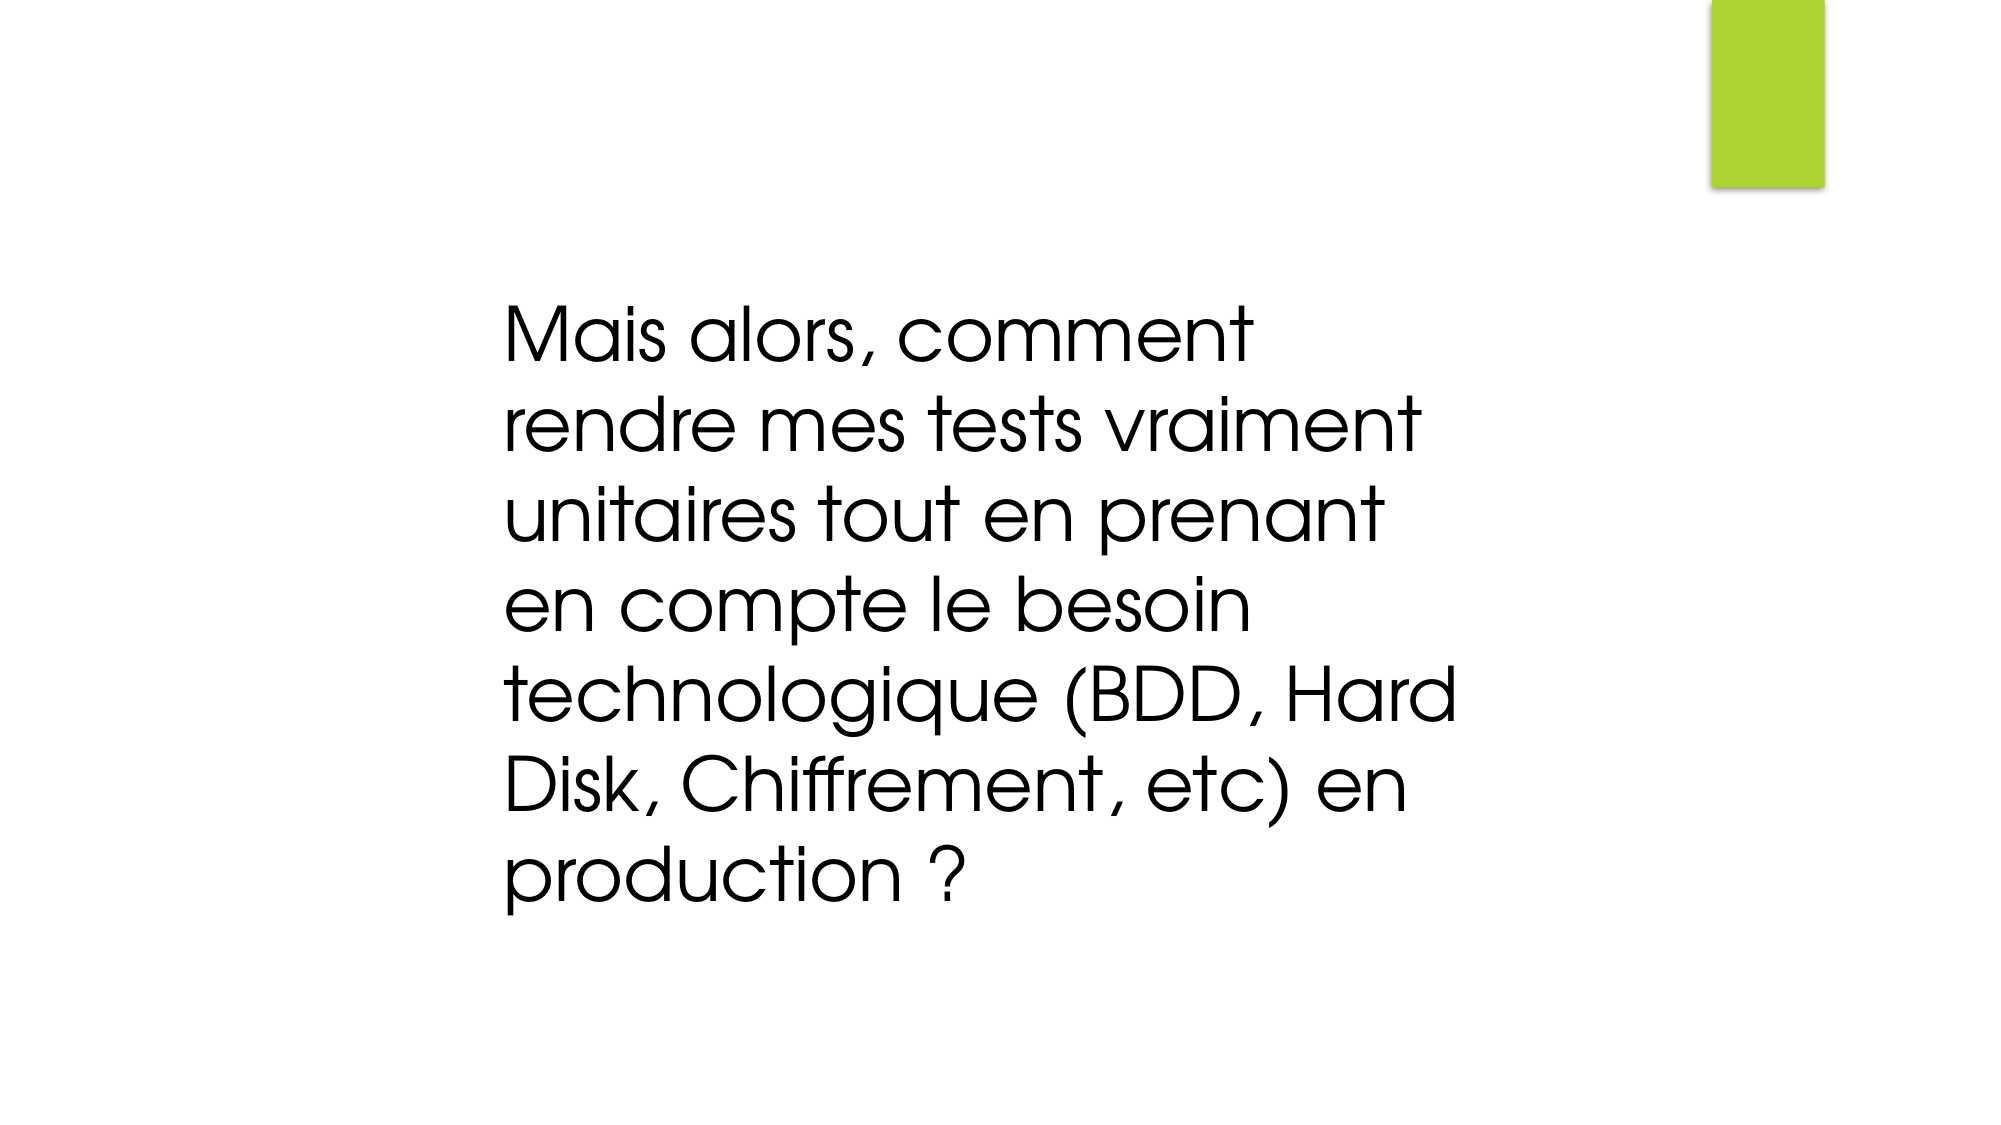

Mais alors, comment rendre mes tests vraiment unitaires tout en prenant en compte le besoin technologique (BDD, Hard Disk, Chiffrement, etc) en production ?